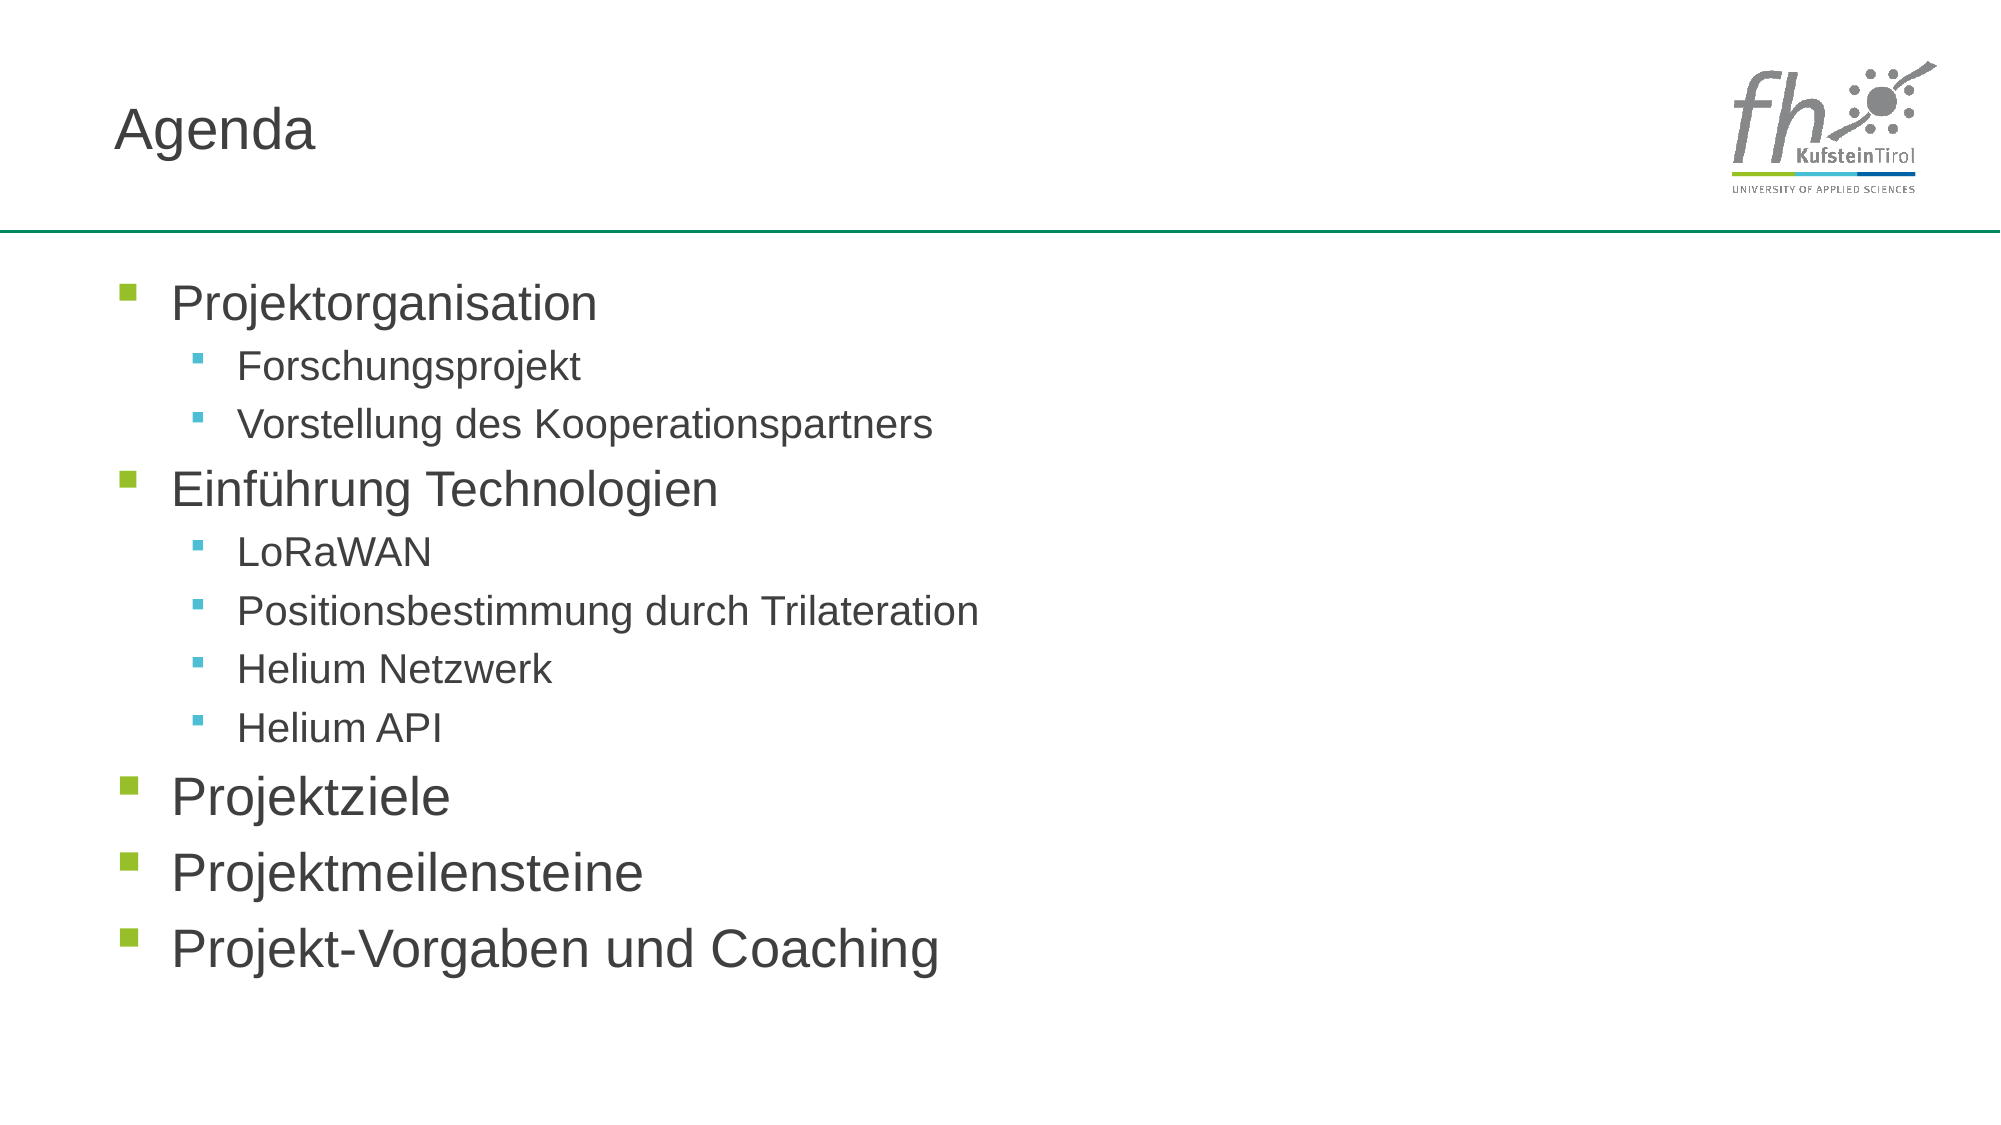

# Agenda
Projektorganisation
Forschungsprojekt
Vorstellung des Kooperationspartners
Einführung Technologien
LoRaWAN
Positionsbestimmung durch Trilateration
Helium Netzwerk
Helium API
Projektziele
Projektmeilensteine
Projekt-Vorgaben und Coaching